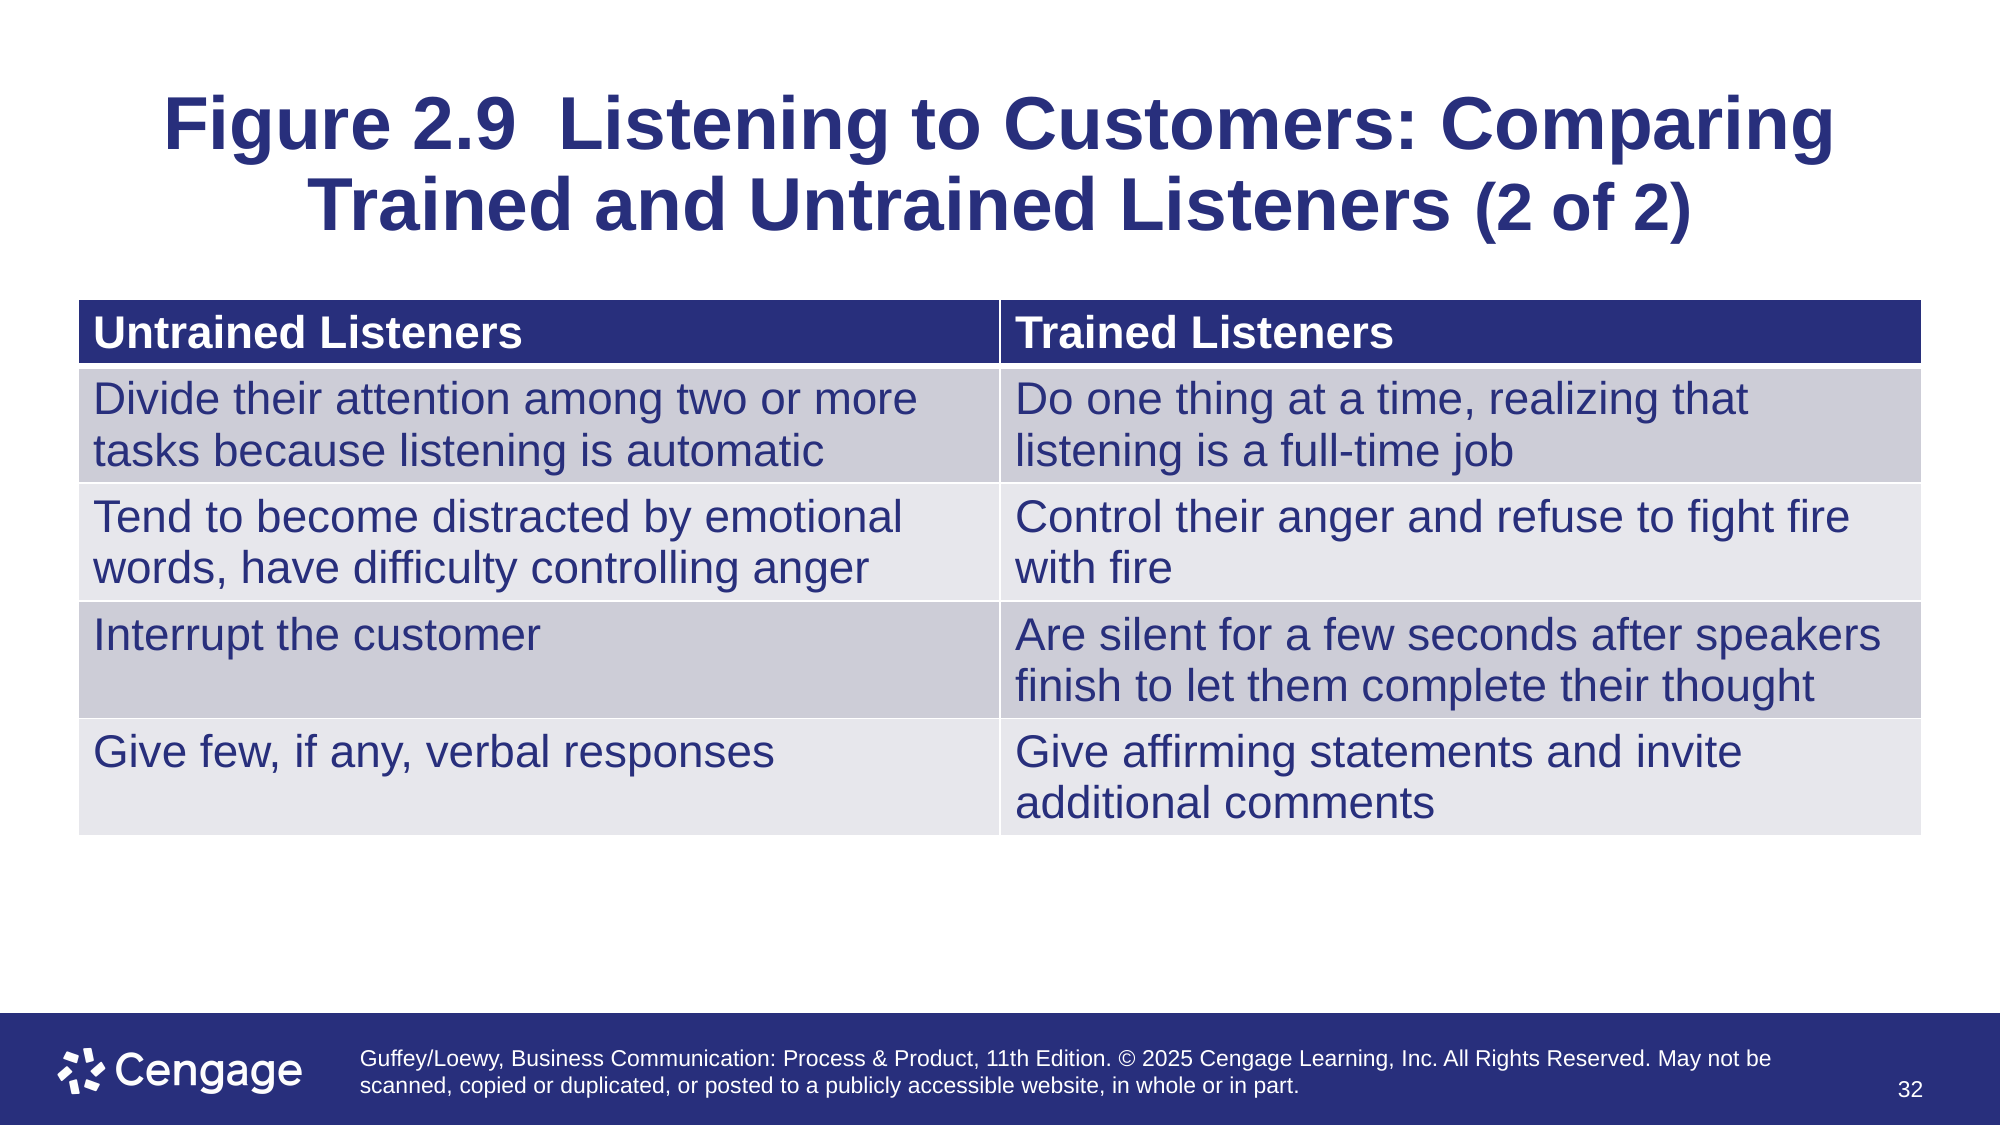

# Figure 2.9  Listening to Customers: Comparing Trained and Untrained Listeners (2 of 2)
| Untrained Listeners | Trained Listeners |
| --- | --- |
| Divide their attention among two or more tasks because listening is automatic | Do one thing at a time, realizing that listening is a full-time job |
| Tend to become distracted by emotional words, have difficulty controlling anger | Control their anger and refuse to fight fire with fire |
| Interrupt the customer | Are silent for a few seconds after speakers finish to let them complete their thought |
| Give few, if any, verbal responses | Give affirming statements and invite additional comments |